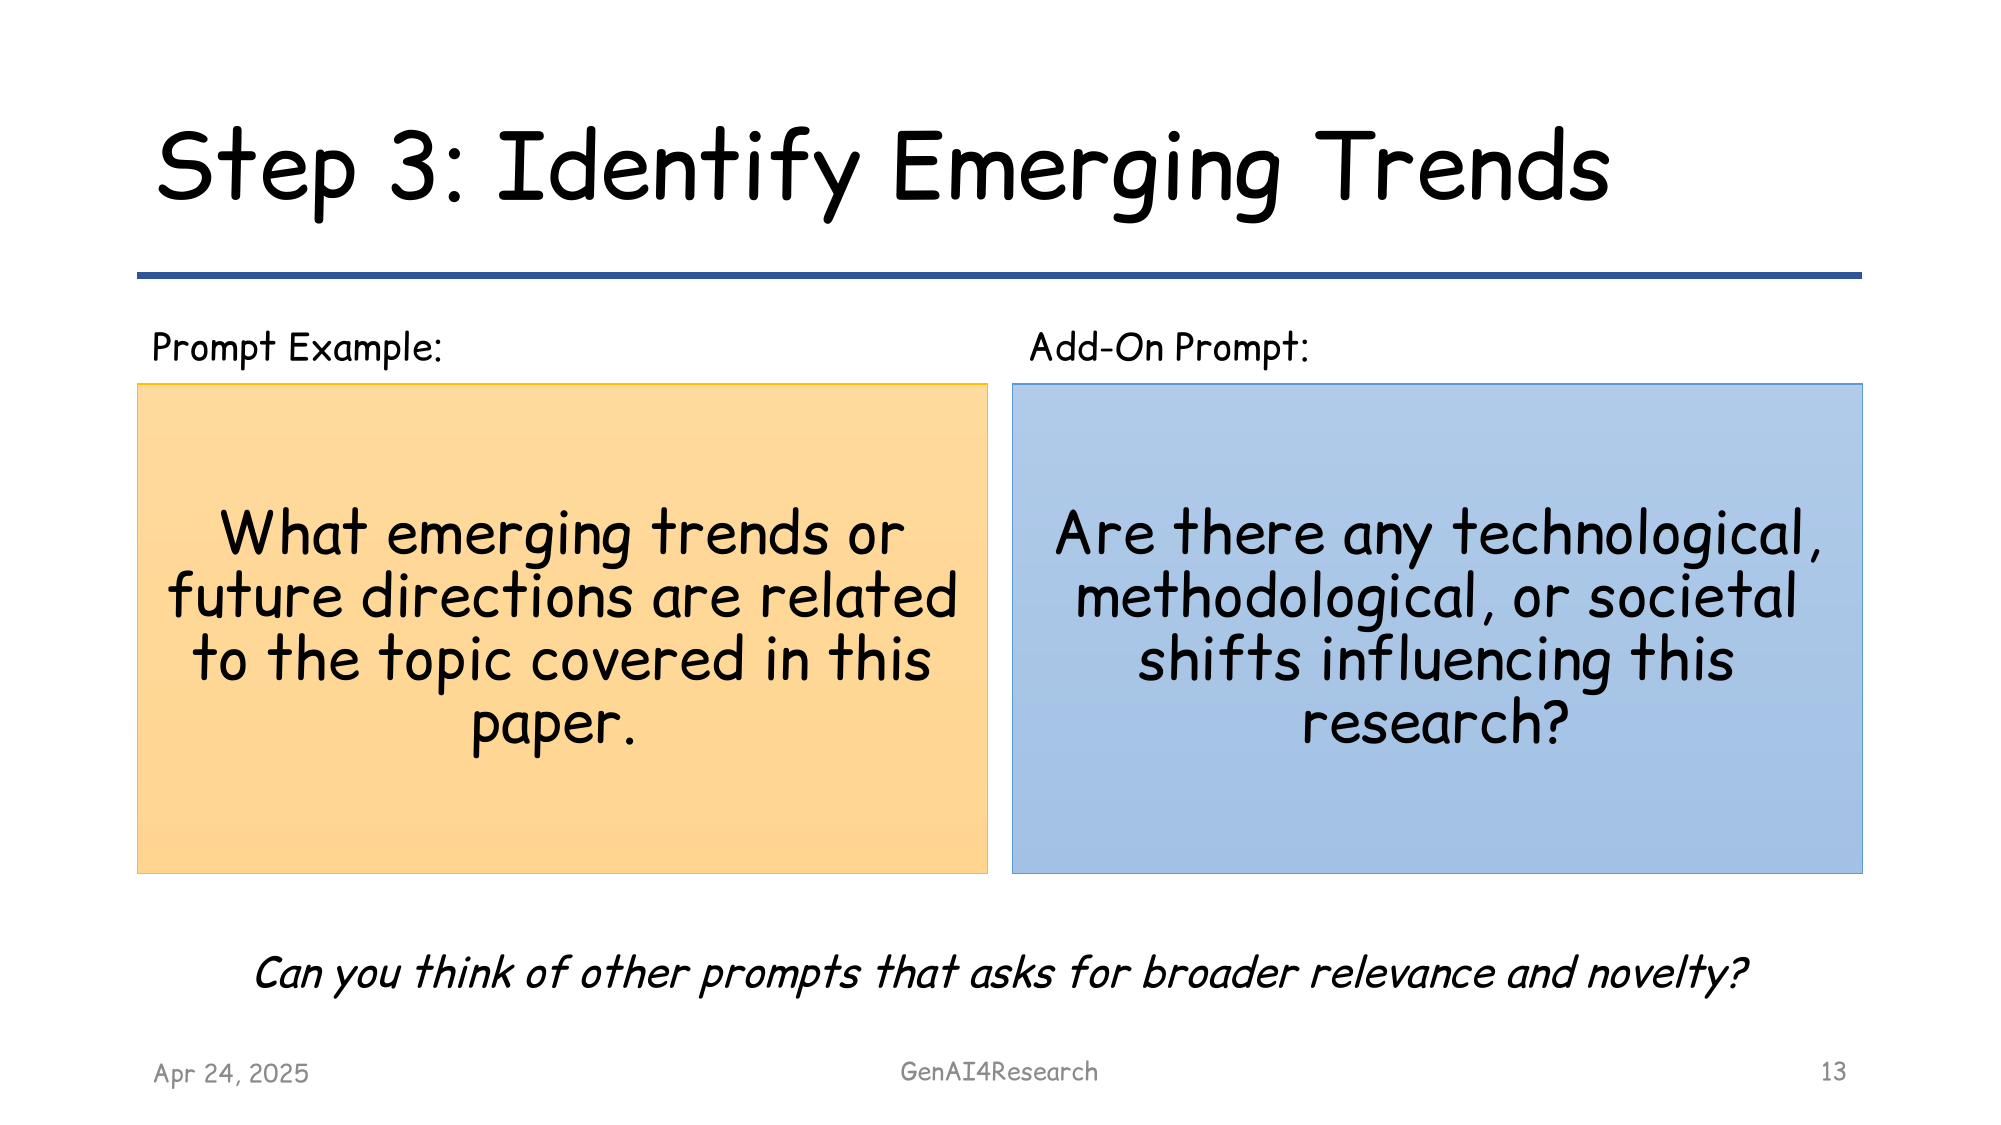

# Step 3: Identify Emerging Trends
Prompt Example:
Add-On Prompt:
Are there any technological, methodological, or societal shifts influencing this research?
What emerging trends or future directions are related to the topic covered in this paper.
Can you think of other prompts that asks for broader relevance and novelty?
Apr 24, 2025
GenAI4Research
13